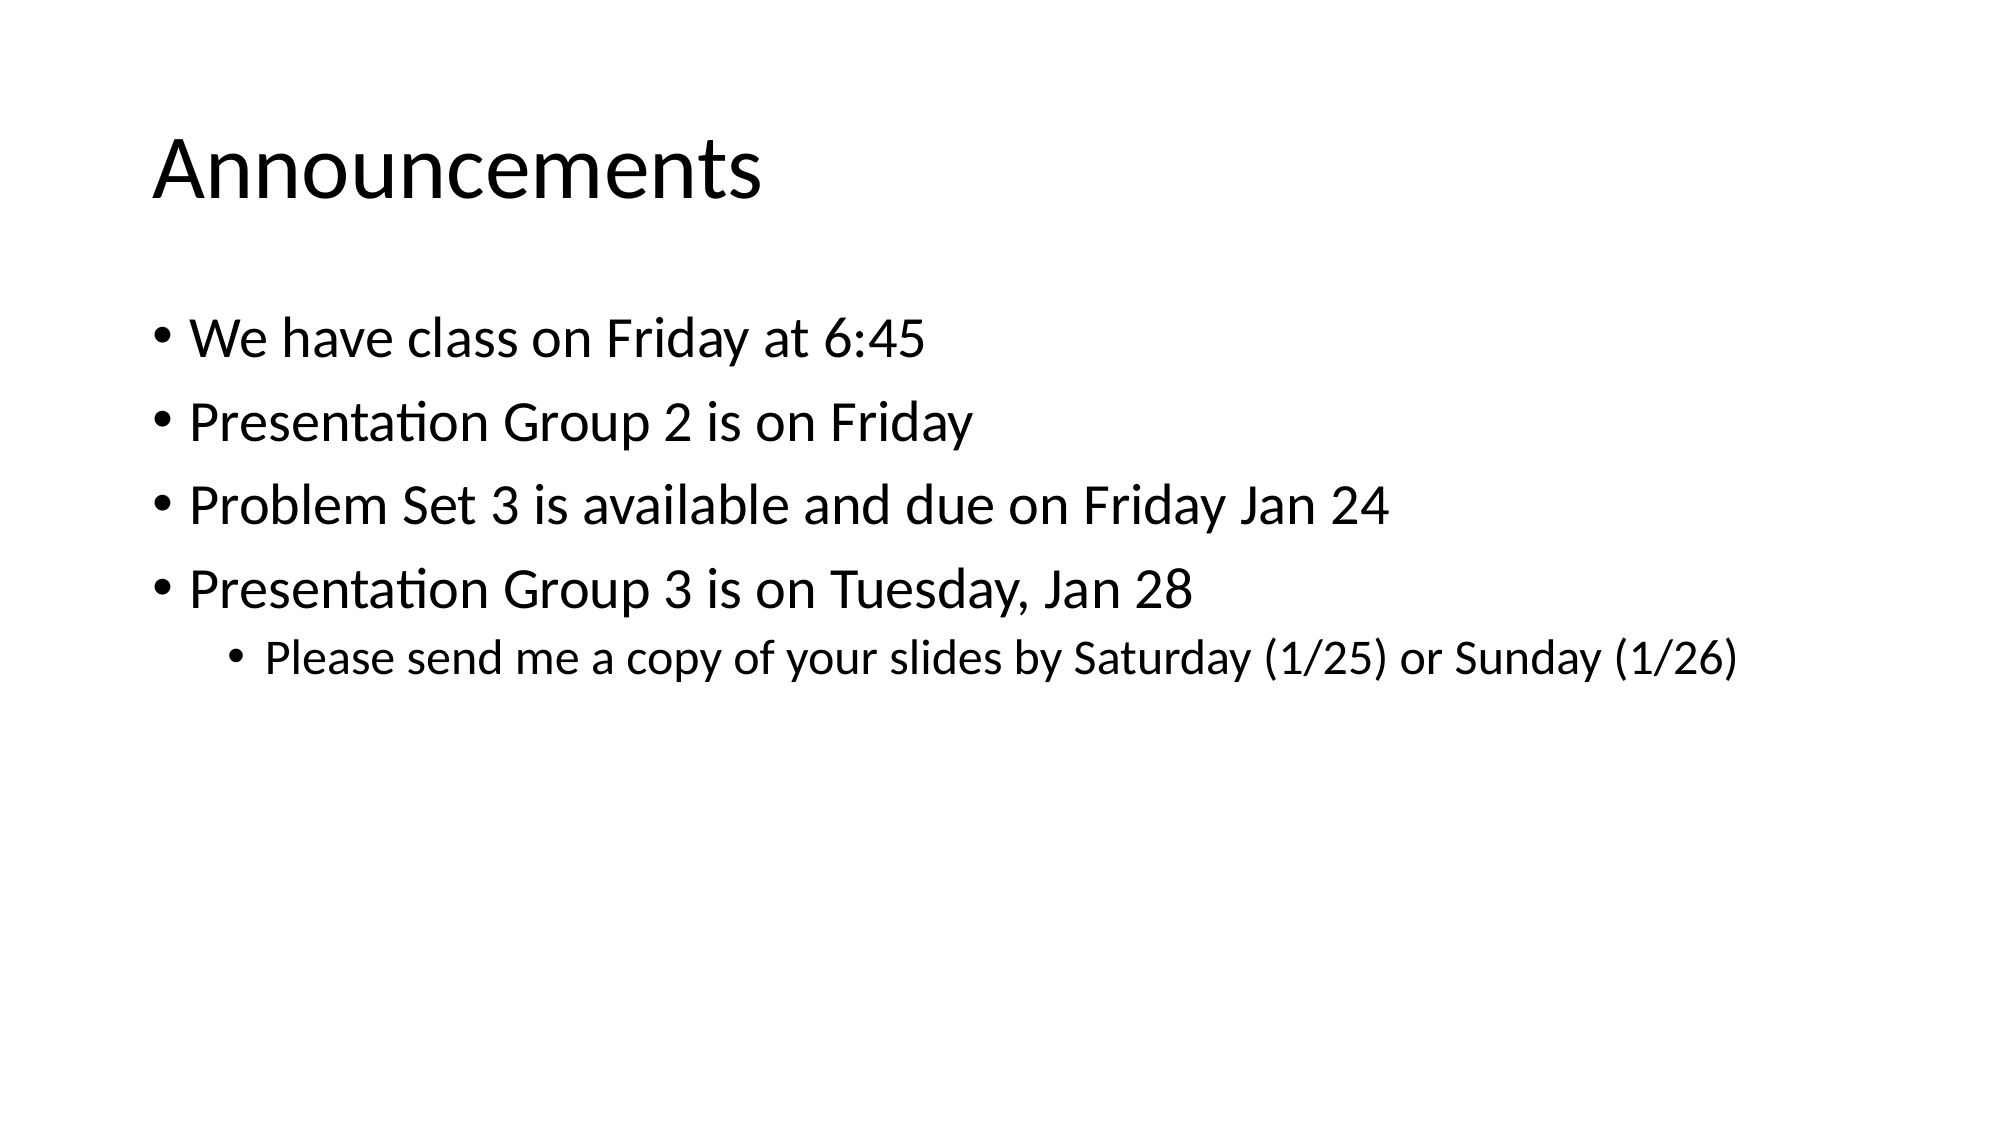

# Announcements
We have class on Friday at 6:45
Presentation Group 2 is on Friday
Problem Set 3 is available and due on Friday Jan 24
Presentation Group 3 is on Tuesday, Jan 28
Please send me a copy of your slides by Saturday (1/25) or Sunday (1/26)